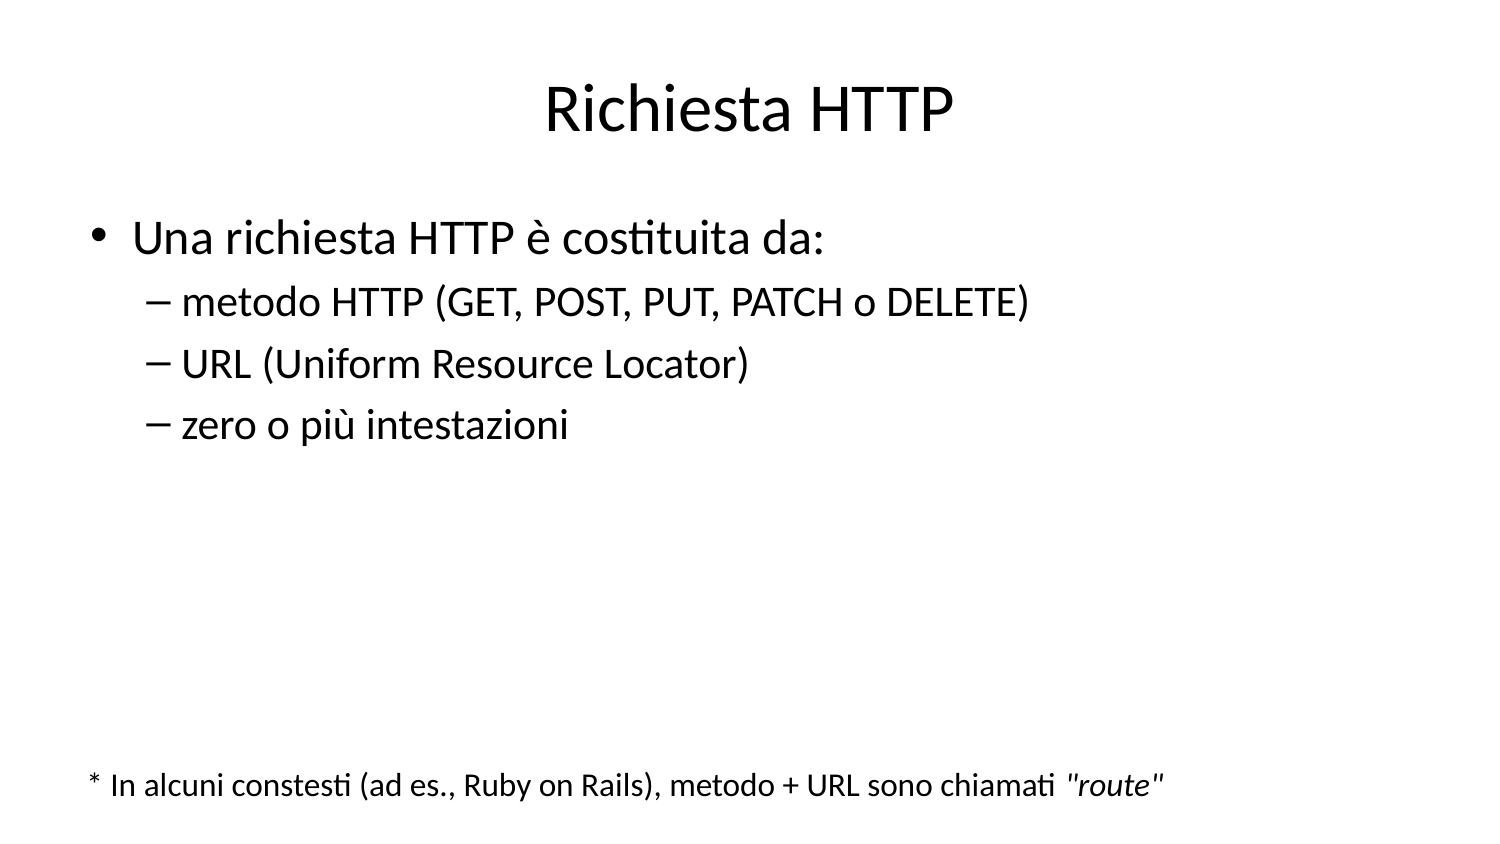

# Richiesta HTTP
Una richiesta HTTP è costituita da:
metodo HTTP (GET, POST, PUT, PATCH o DELETE)
URL (Uniform Resource Locator)
zero o più intestazioni
* In alcuni constesti (ad es., Ruby on Rails), metodo + URL sono chiamati "route"